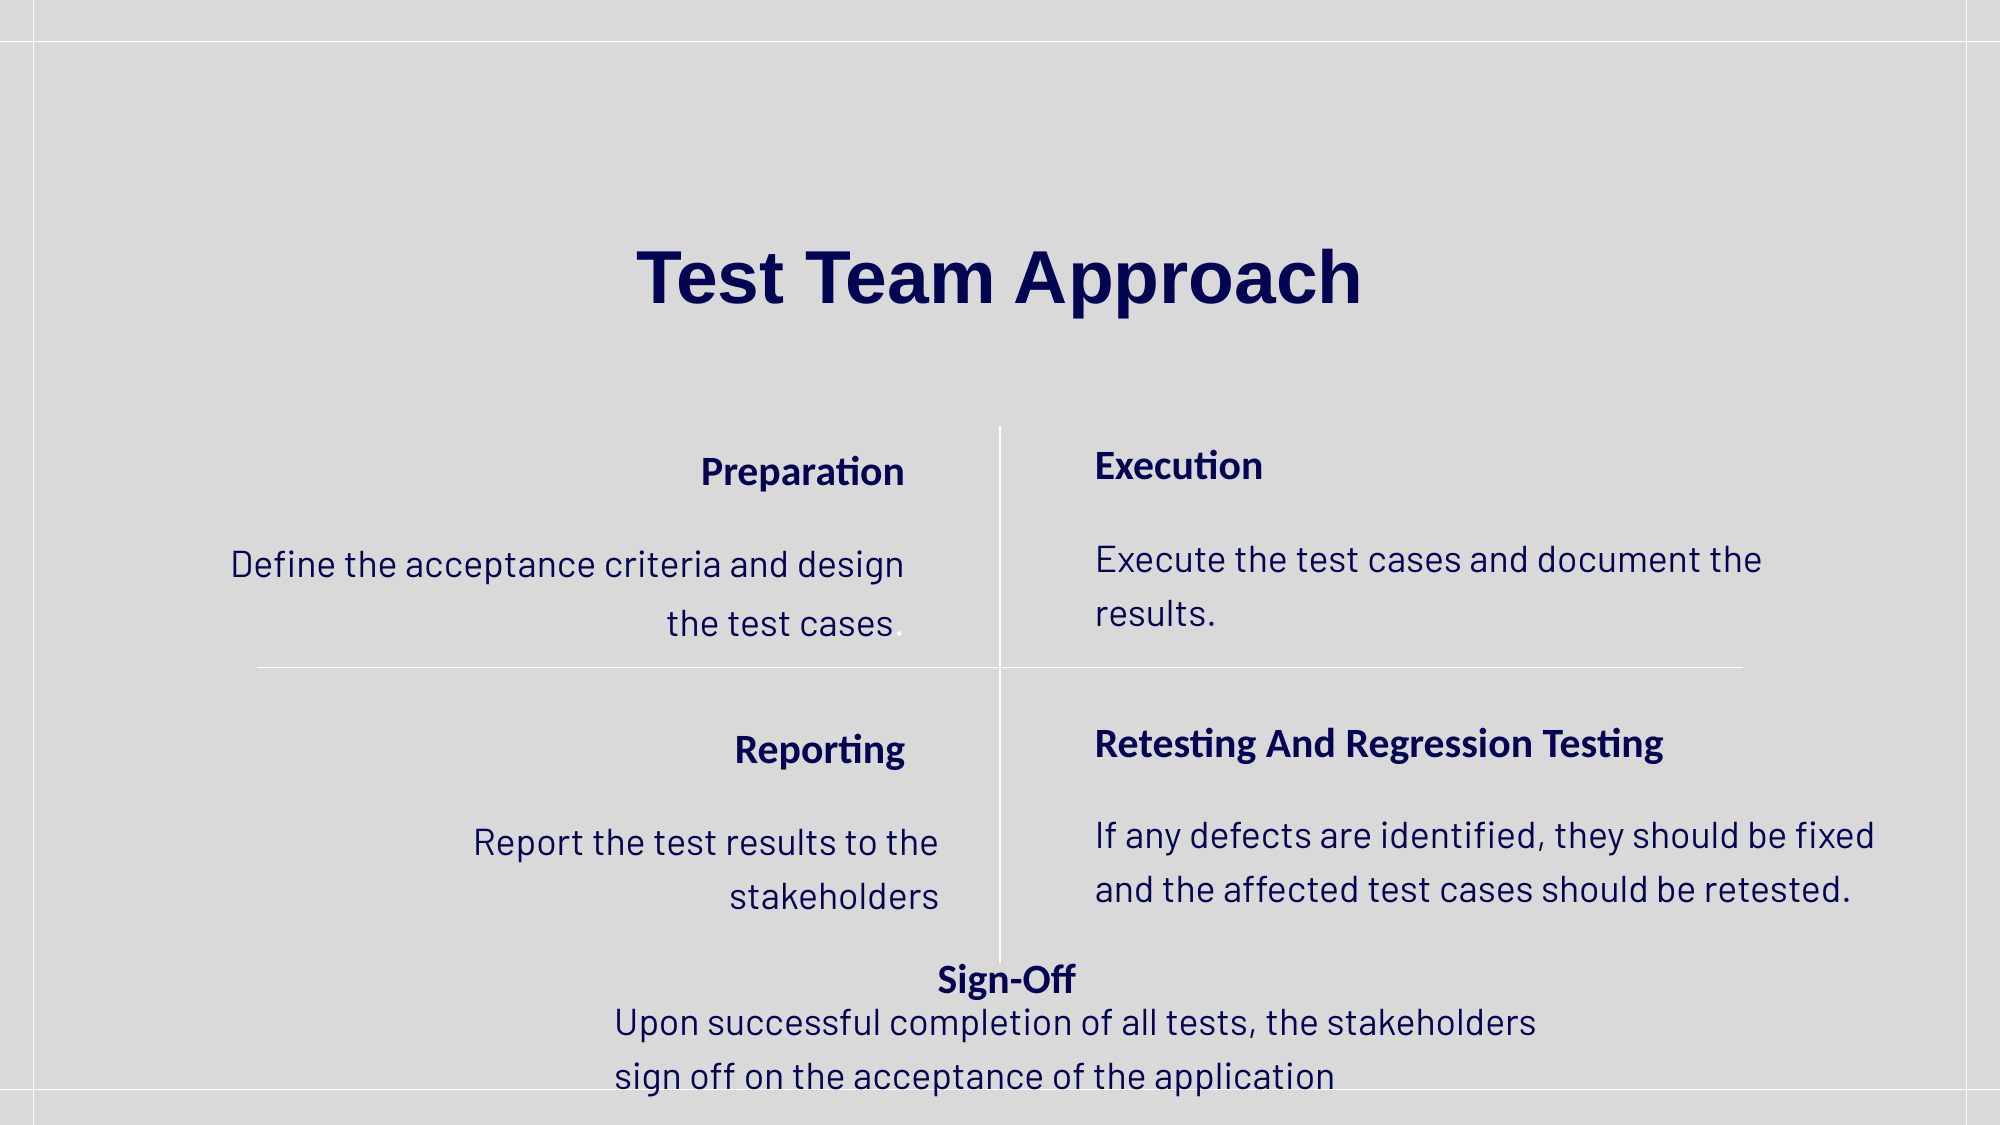

# Test Team Approach
Execution
Preparation
Execute the test cases and document the results.
Define the acceptance criteria and design the test cases.
Retesting And Regression Testing
Reporting
If any defects are identified, they should be fixed and the affected test cases should be retested.
Report the test results to the stakeholders
Sign-Off
Upon successful completion of all tests, the stakeholders sign off on the acceptance of the application